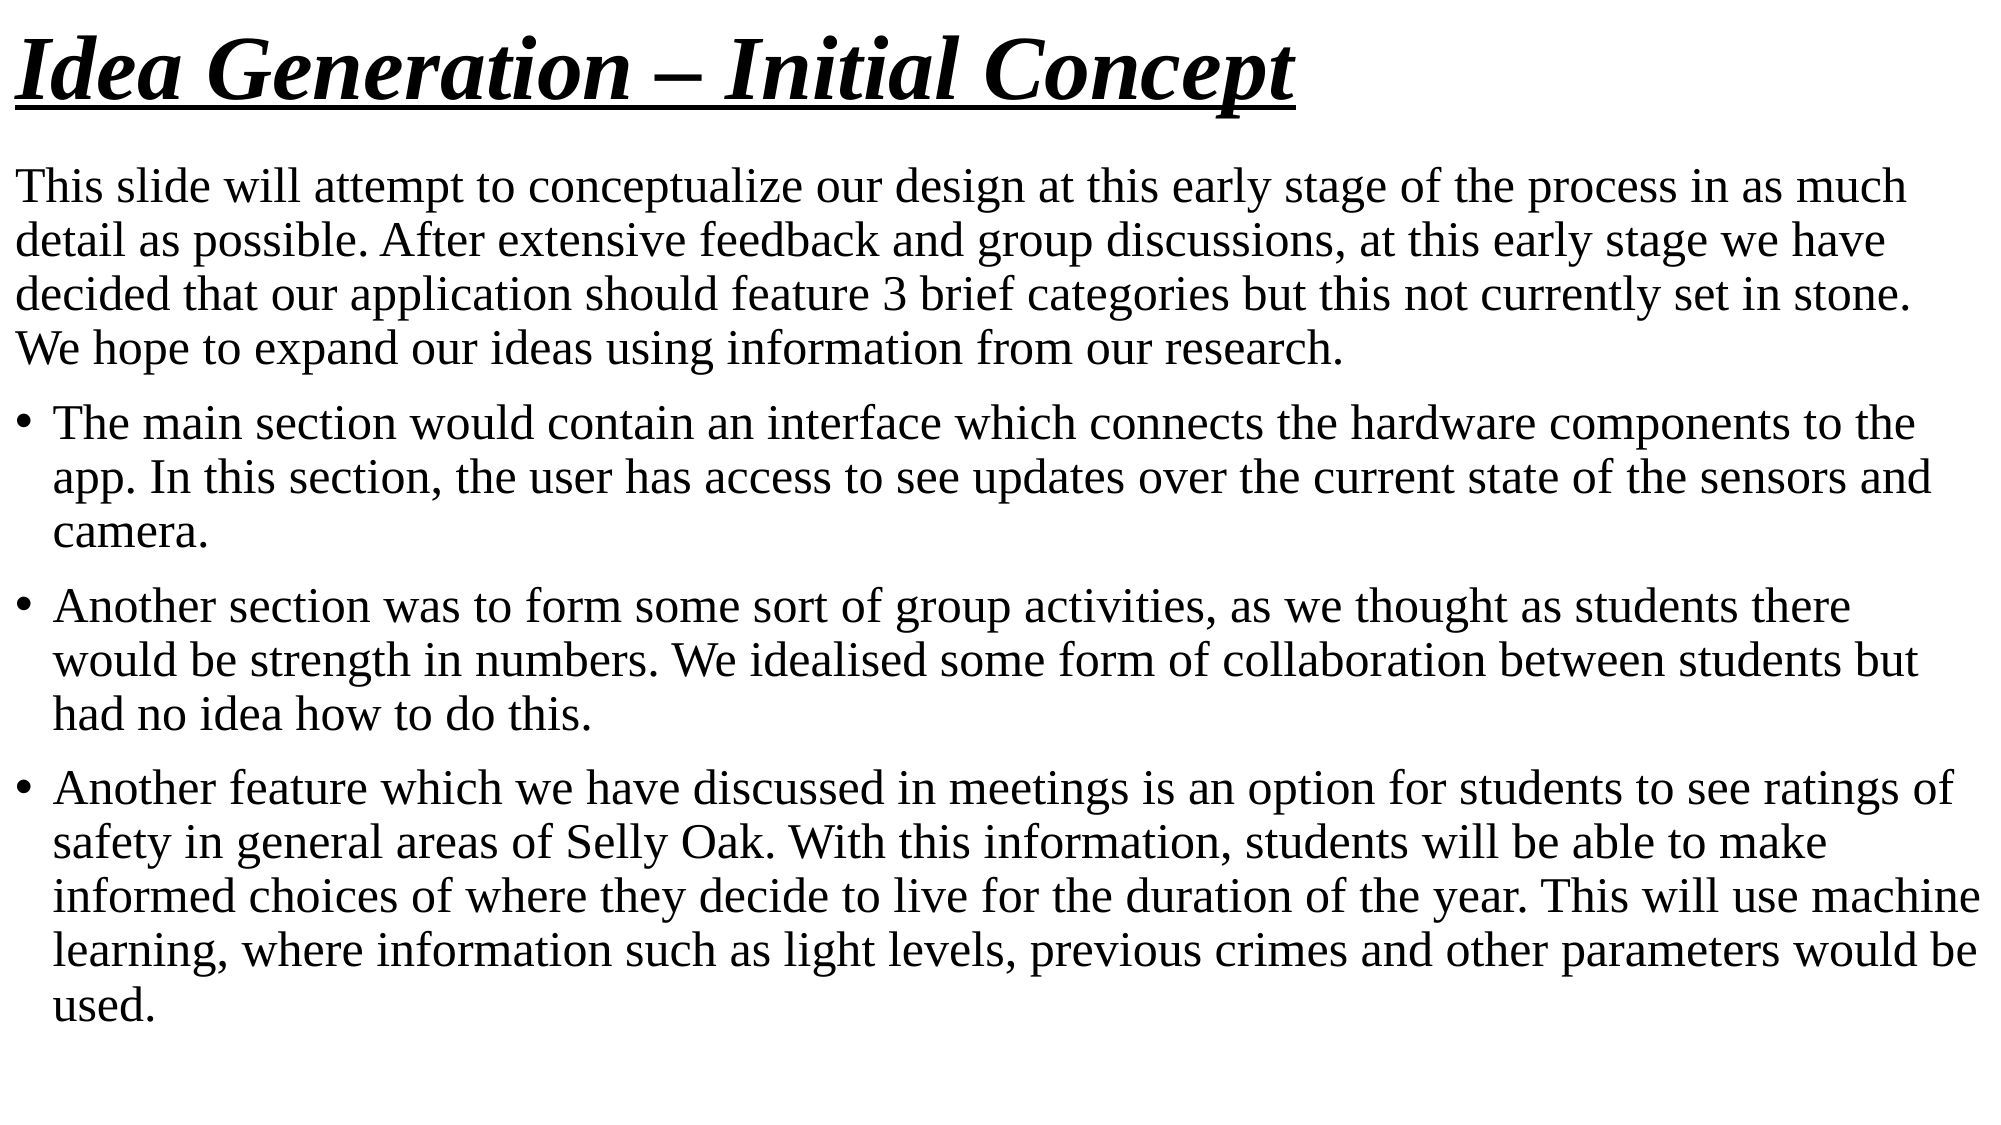

# Idea Generation – Initial Concept
This slide will attempt to conceptualize our design at this early stage of the process in as much detail as possible. After extensive feedback and group discussions, at this early stage we have decided that our application should feature 3 brief categories but this not currently set in stone. We hope to expand our ideas using information from our research.
The main section would contain an interface which connects the hardware components to the app. In this section, the user has access to see updates over the current state of the sensors and camera.
Another section was to form some sort of group activities, as we thought as students there would be strength in numbers. We idealised some form of collaboration between students but had no idea how to do this.
Another feature which we have discussed in meetings is an option for students to see ratings of safety in general areas of Selly Oak. With this information, students will be able to make informed choices of where they decide to live for the duration of the year. This will use machine learning, where information such as light levels, previous crimes and other parameters would be used.